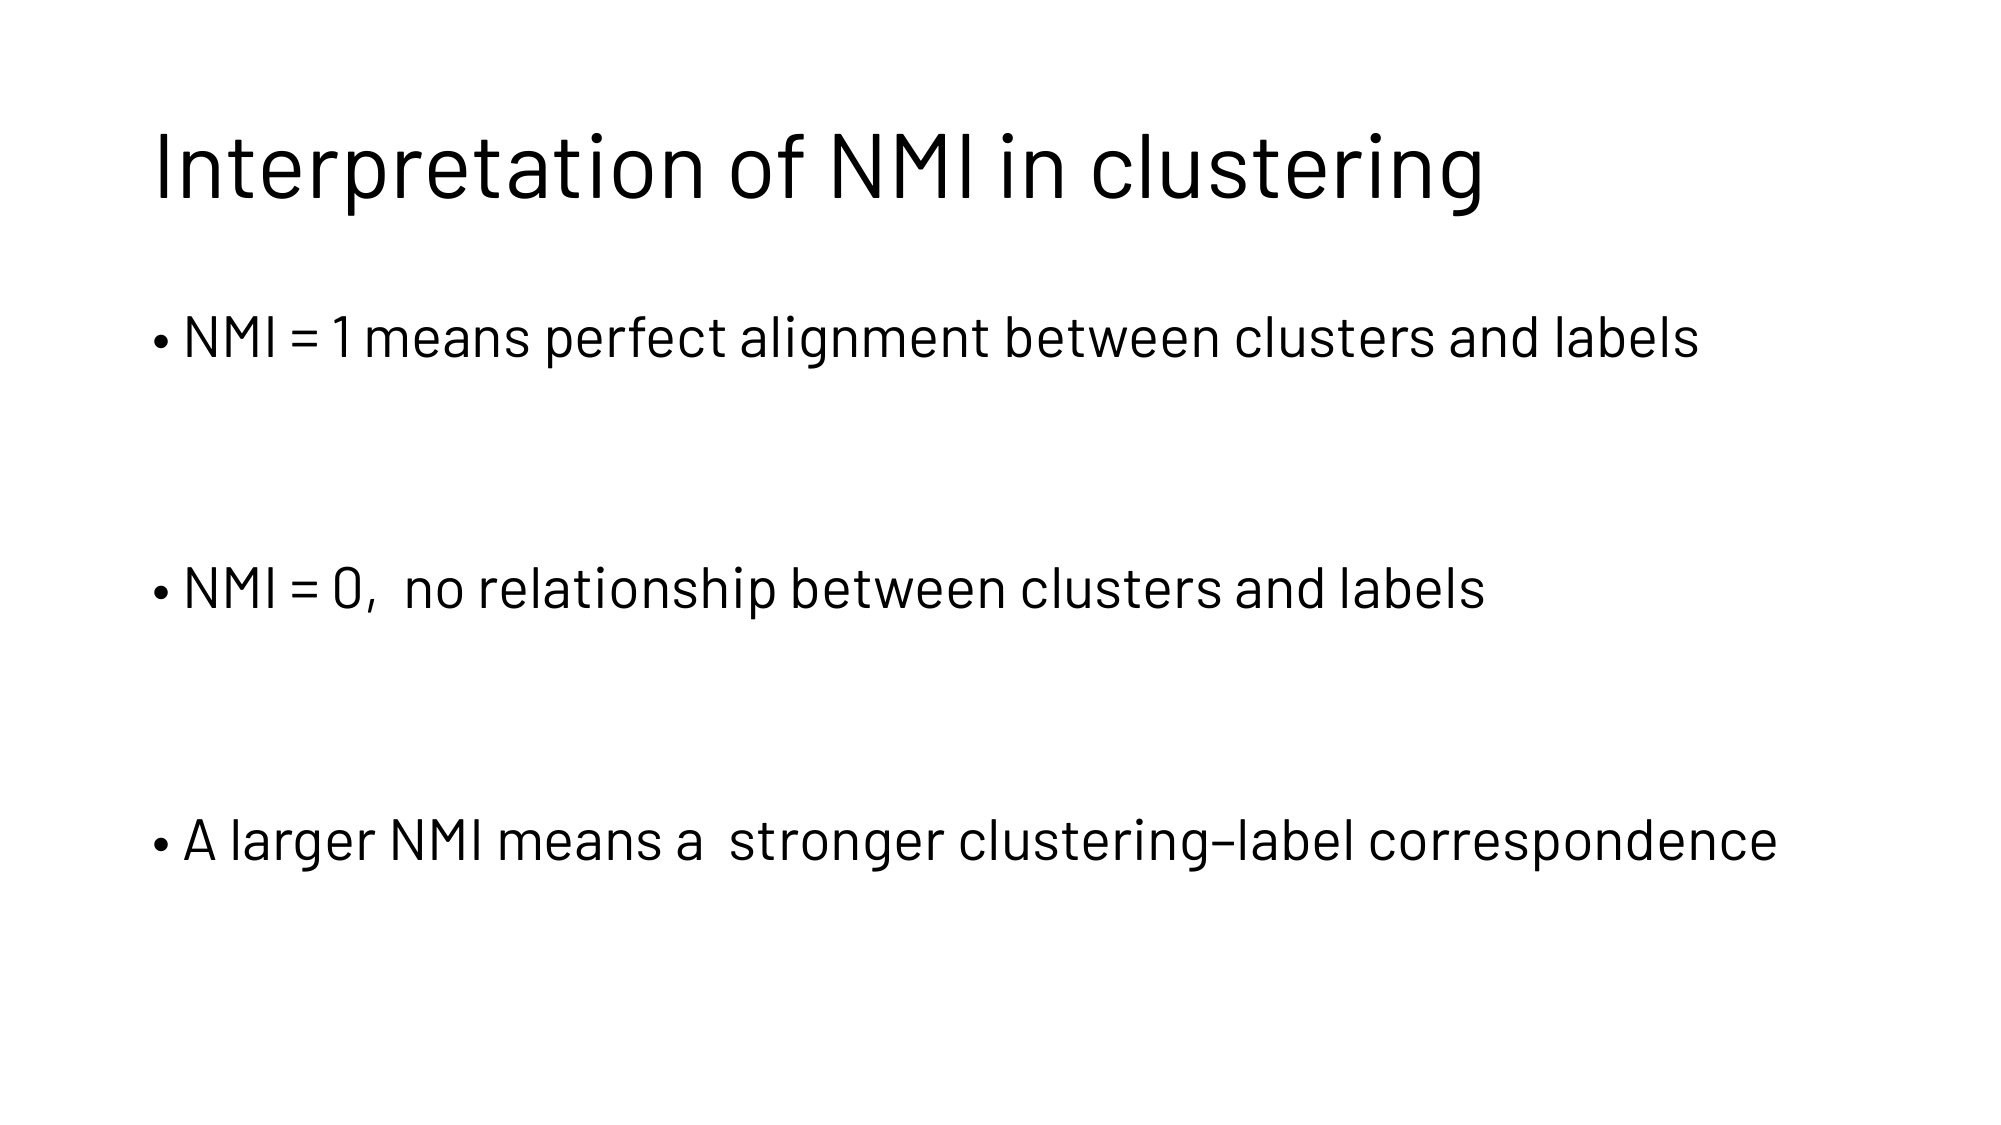

# Interpretation of NMI in clustering
• NMI = 1 means perfect alignment between clusters and labels

• NMI = 0,  no relationship between clusters and labels

• A larger NMI means a  stronger clustering–label correspondence